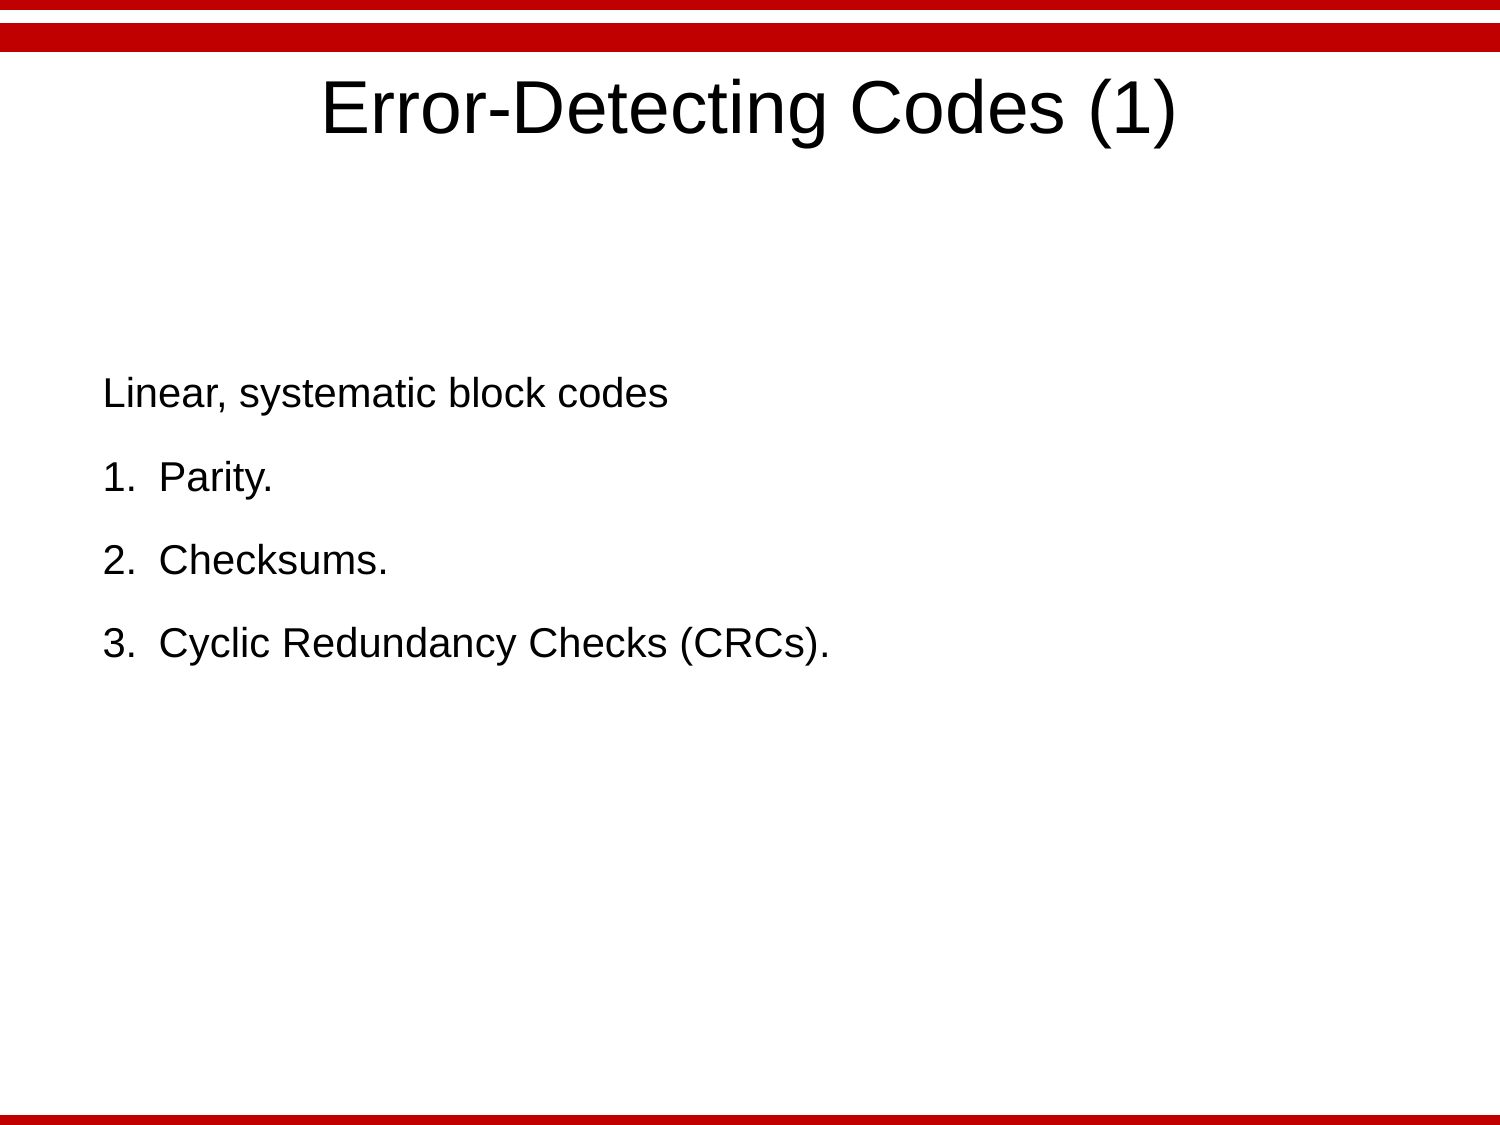

# Error-Detecting Codes (1)
Linear, systematic block codes
Parity.
Checksums.
Cyclic Redundancy Checks (CRCs).